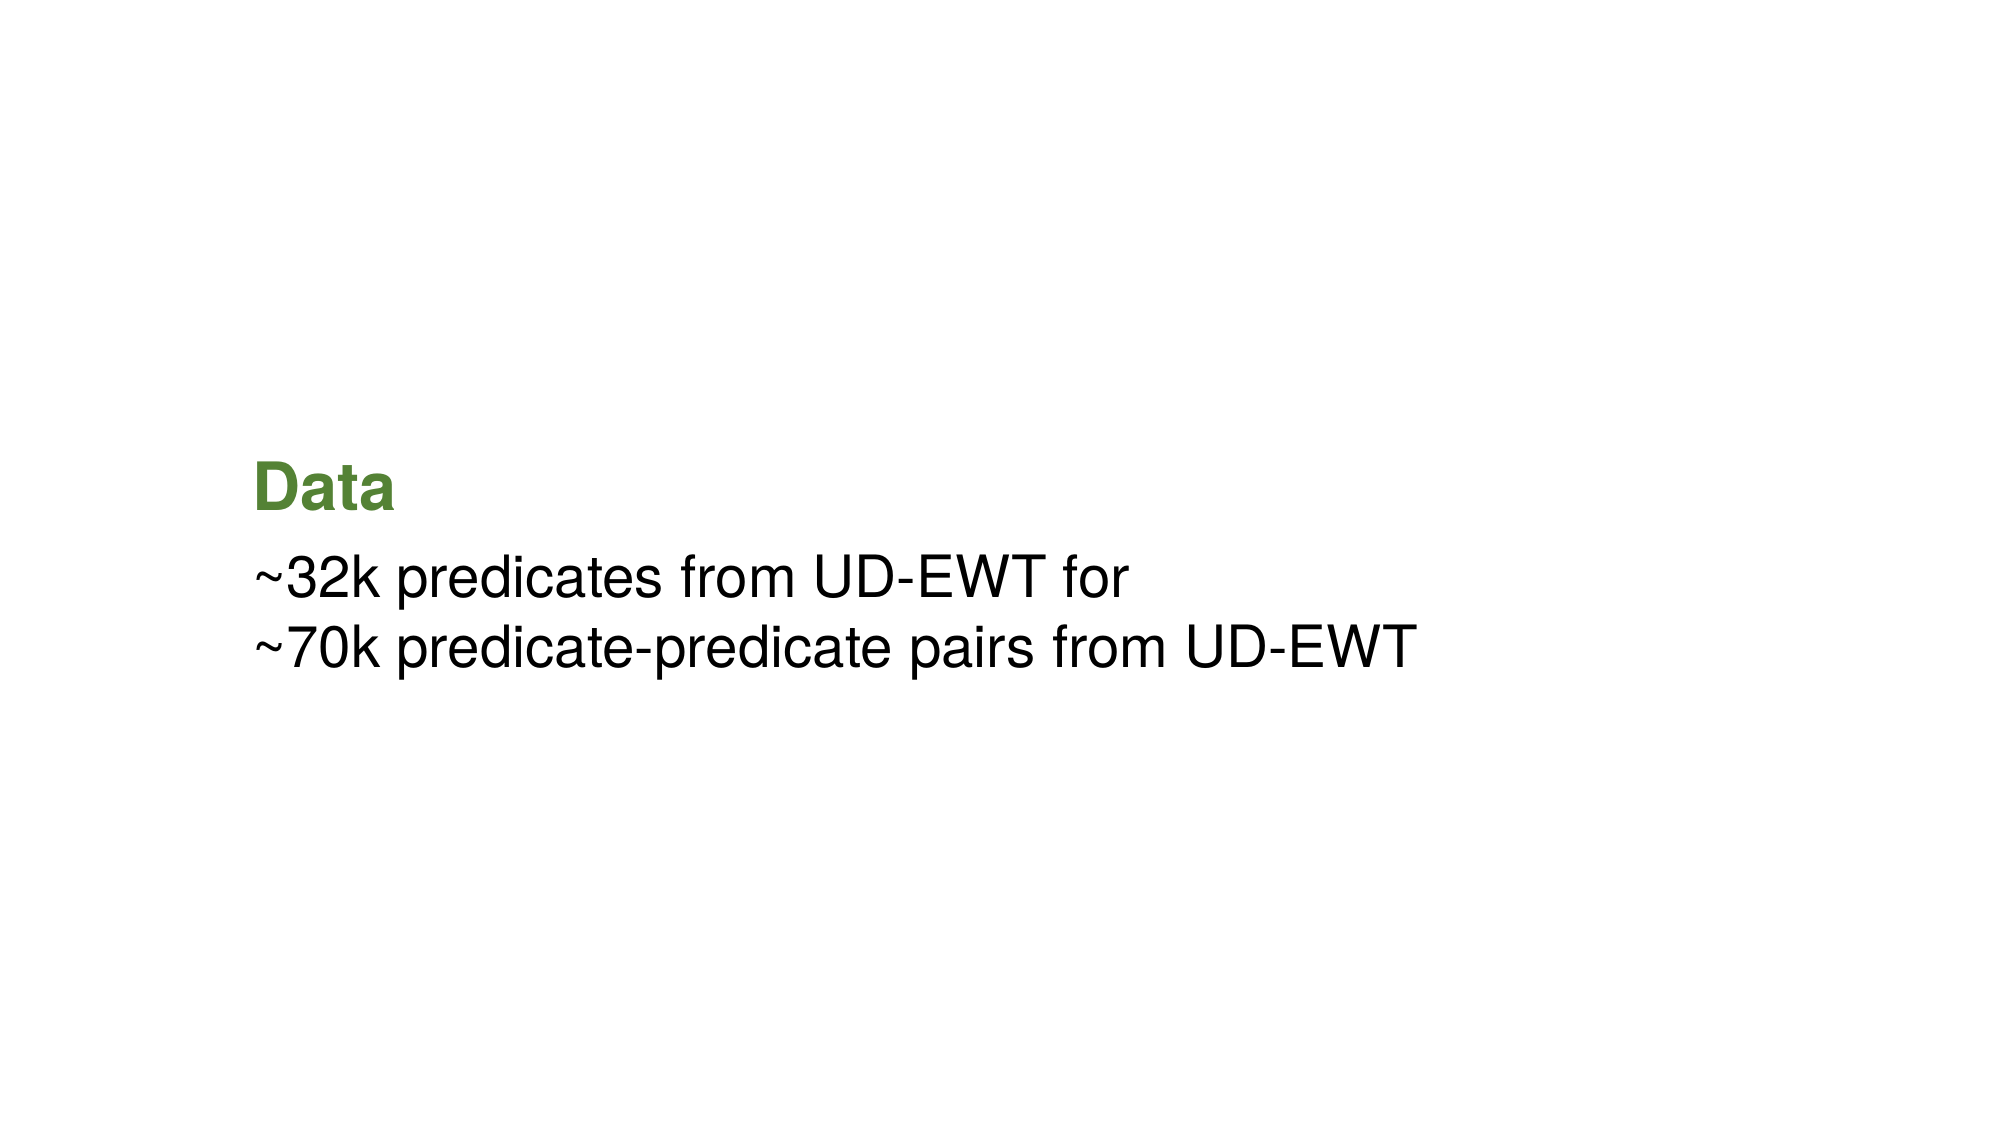

Data
~32k predicates from UD-EWT for
~70k predicate-predicate pairs from UD-EWT